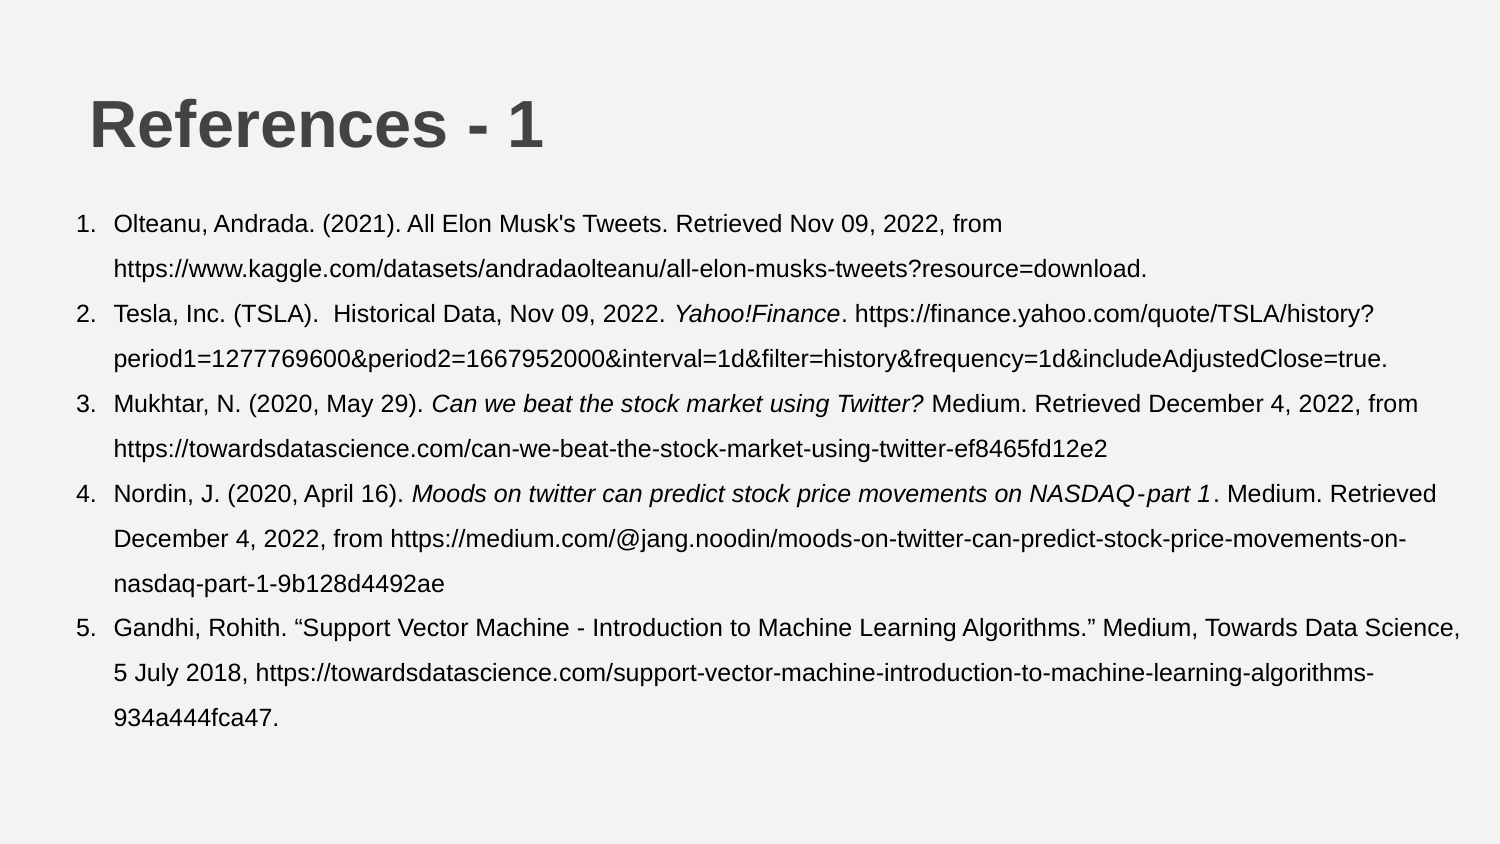

# References - 1
Olteanu, Andrada. (2021). All Elon Musk's Tweets. Retrieved Nov 09, 2022, from https://www.kaggle.com/datasets/andradaolteanu/all-elon-musks-tweets?resource=download.
Tesla, Inc. (TSLA).  Historical Data, Nov 09, 2022. Yahoo!Finance. https://finance.yahoo.com/quote/TSLA/history?period1=1277769600&period2=1667952000&interval=1d&filter=history&frequency=1d&includeAdjustedClose=true.
Mukhtar, N. (2020, May 29). Can we beat the stock market using Twitter? Medium. Retrieved December 4, 2022, from https://towardsdatascience.com/can-we-beat-the-stock-market-using-twitter-ef8465fd12e2
Nordin, J. (2020, April 16). Moods on twitter can predict stock price movements on NASDAQ - part 1. Medium. Retrieved December 4, 2022, from https://medium.com/@jang.noodin/moods-on-twitter-can-predict-stock-price-movements-on-nasdaq-part-1-9b128d4492ae
Gandhi, Rohith. “Support Vector Machine - Introduction to Machine Learning Algorithms.” Medium, Towards Data Science, 5 July 2018, https://towardsdatascience.com/support-vector-machine-introduction-to-machine-learning-algorithms-934a444fca47.